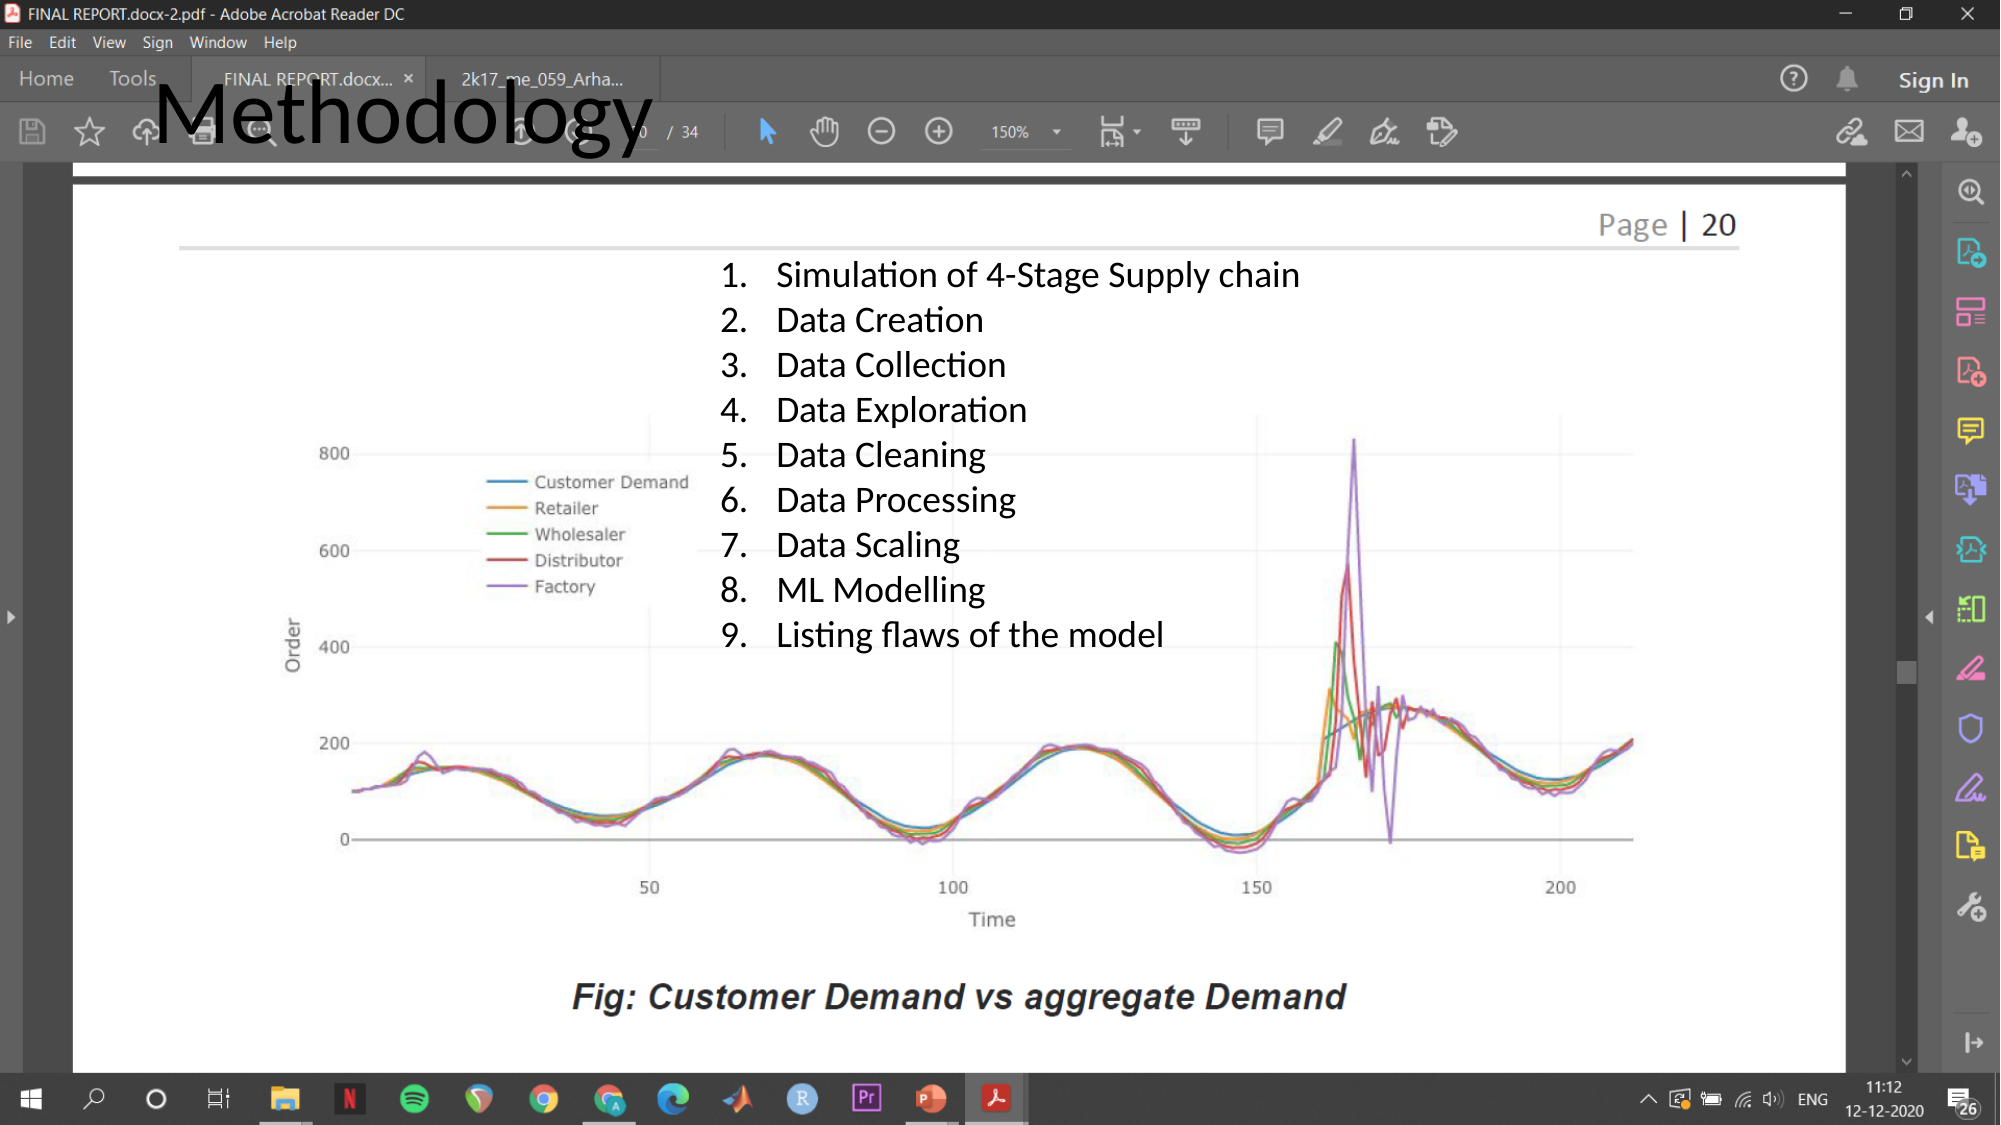

# Methodology
Simulation of 4-Stage Supply chain
Data Creation
Data Collection
Data Exploration
Data Cleaning
Data Processing
Data Scaling
ML Modelling
Listing flaws of the model